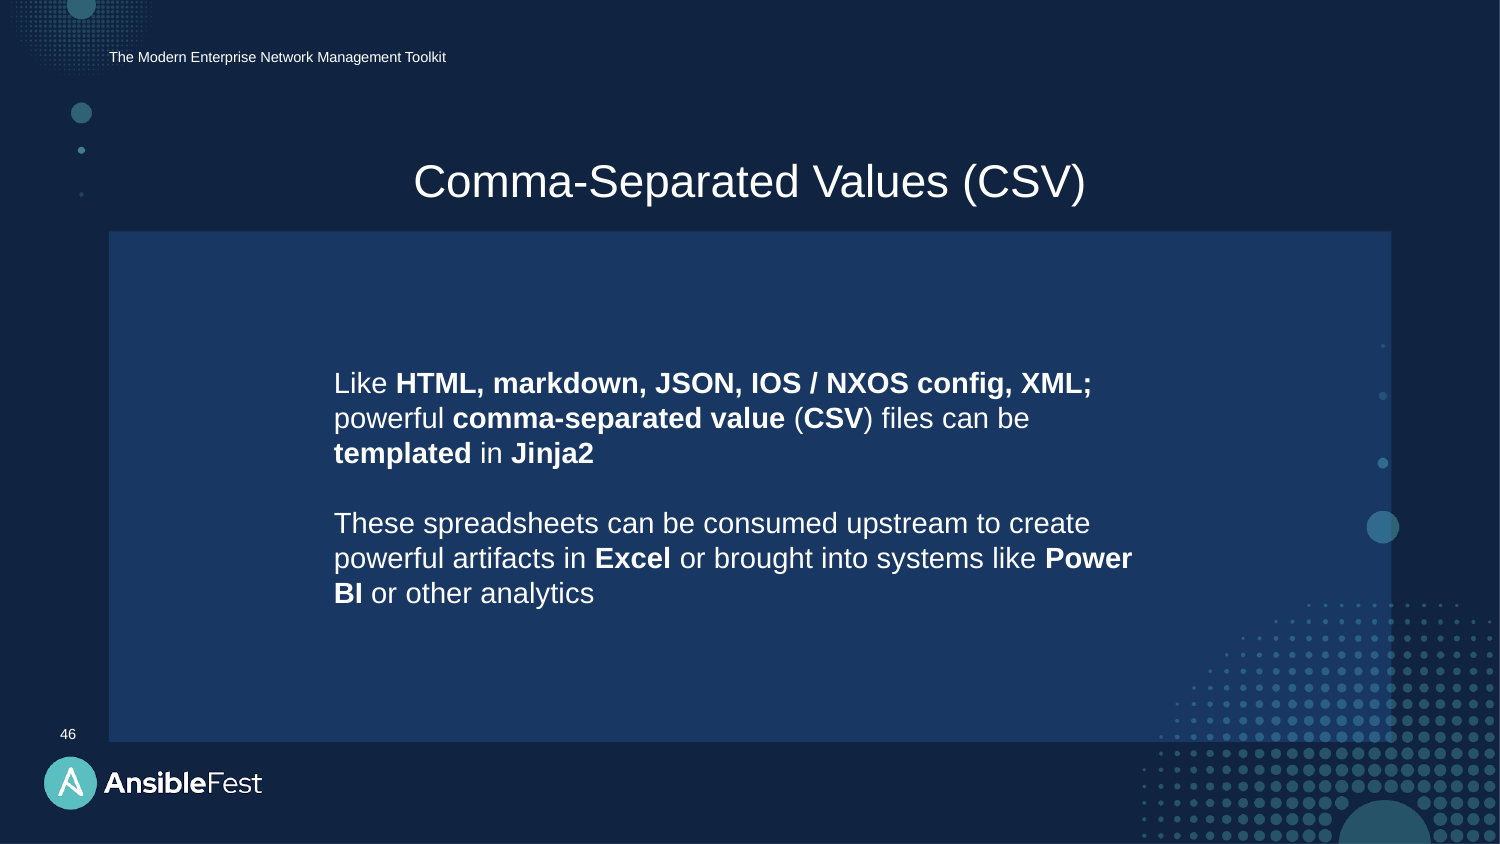

The Modern Enterprise Network Management Toolkit
Comma-Separated Values (CSV)
Like HTML, markdown, JSON, IOS / NXOS config, XML; powerful comma-separated value (CSV) files can be templated in Jinja2

These spreadsheets can be consumed upstream to create powerful artifacts in Excel or brought into systems like Power BI or other analytics
46